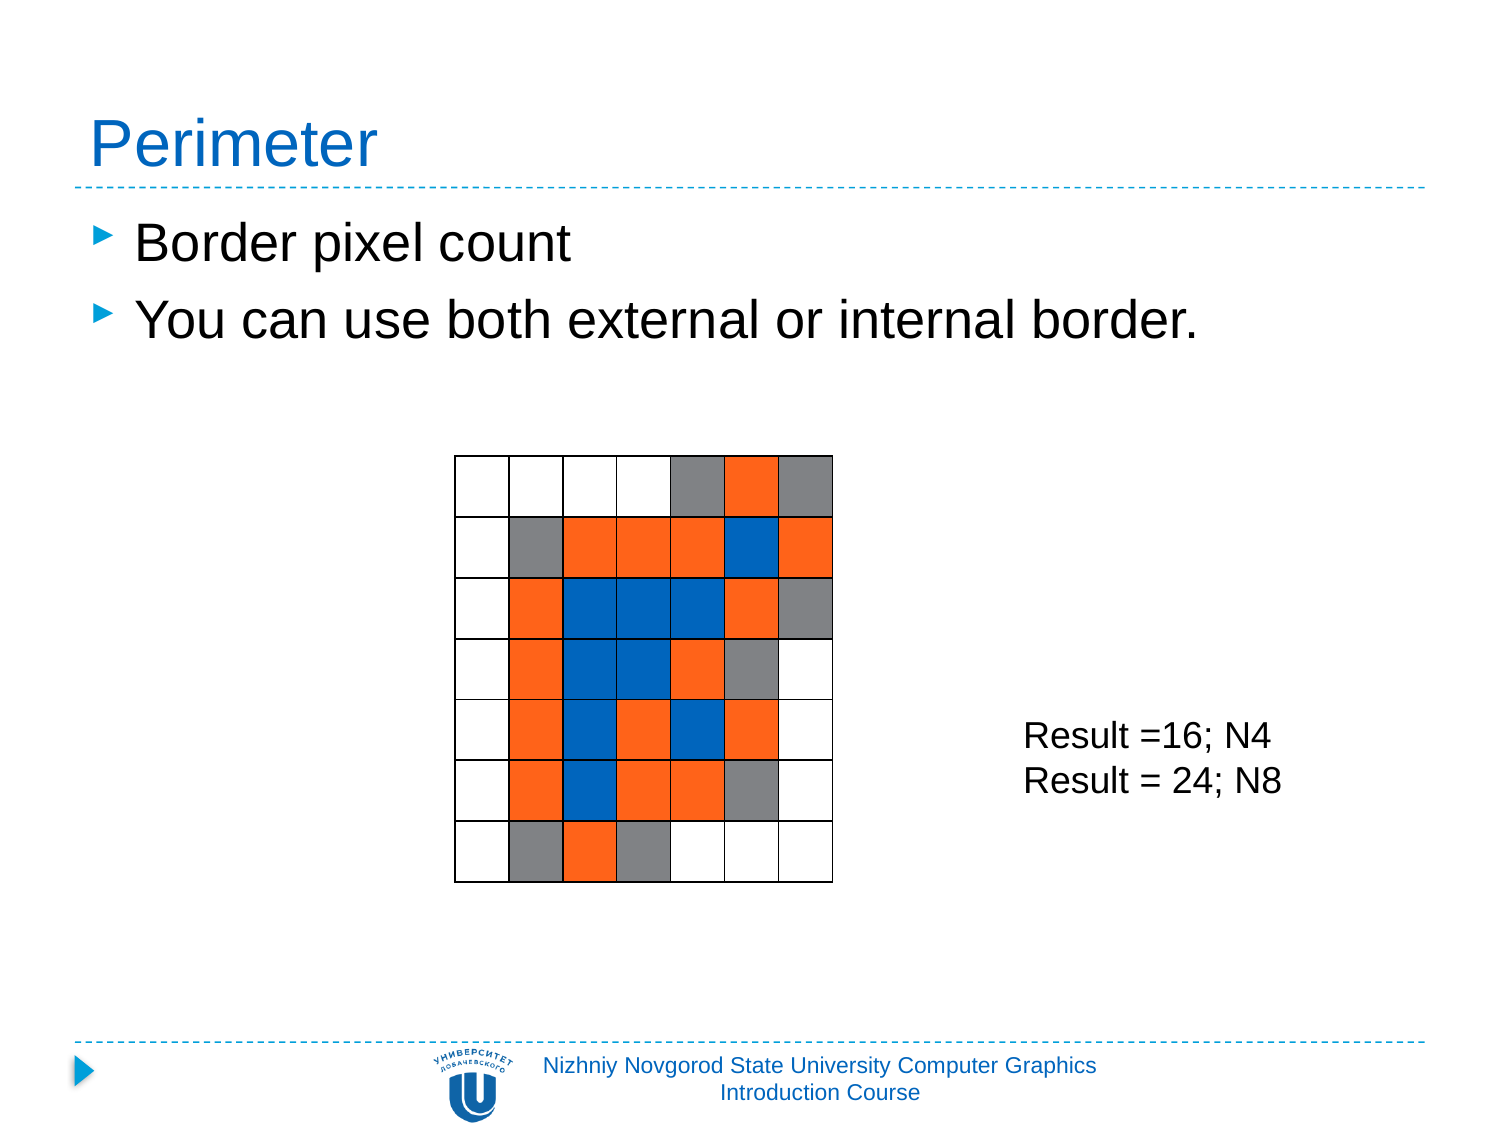

# Perimeter
Border pixel count
You can use both external or internal border.

|  |  |  |  |  |  |  |
| --- | --- | --- | --- | --- | --- | --- |
|  |  |  |  |  |  |  |
|  |  |  |  |  |  |  |
|  |  |  |  |  |  |  |
|  |  |  |  |  |  |  |
|  |  |  |  |  |  |  |
|  |  |  |  |  |  |  |
Result =16; N4
Result = 24; N8
209
Nizhniy Novgorod State University Computer Graphics Introduction Course